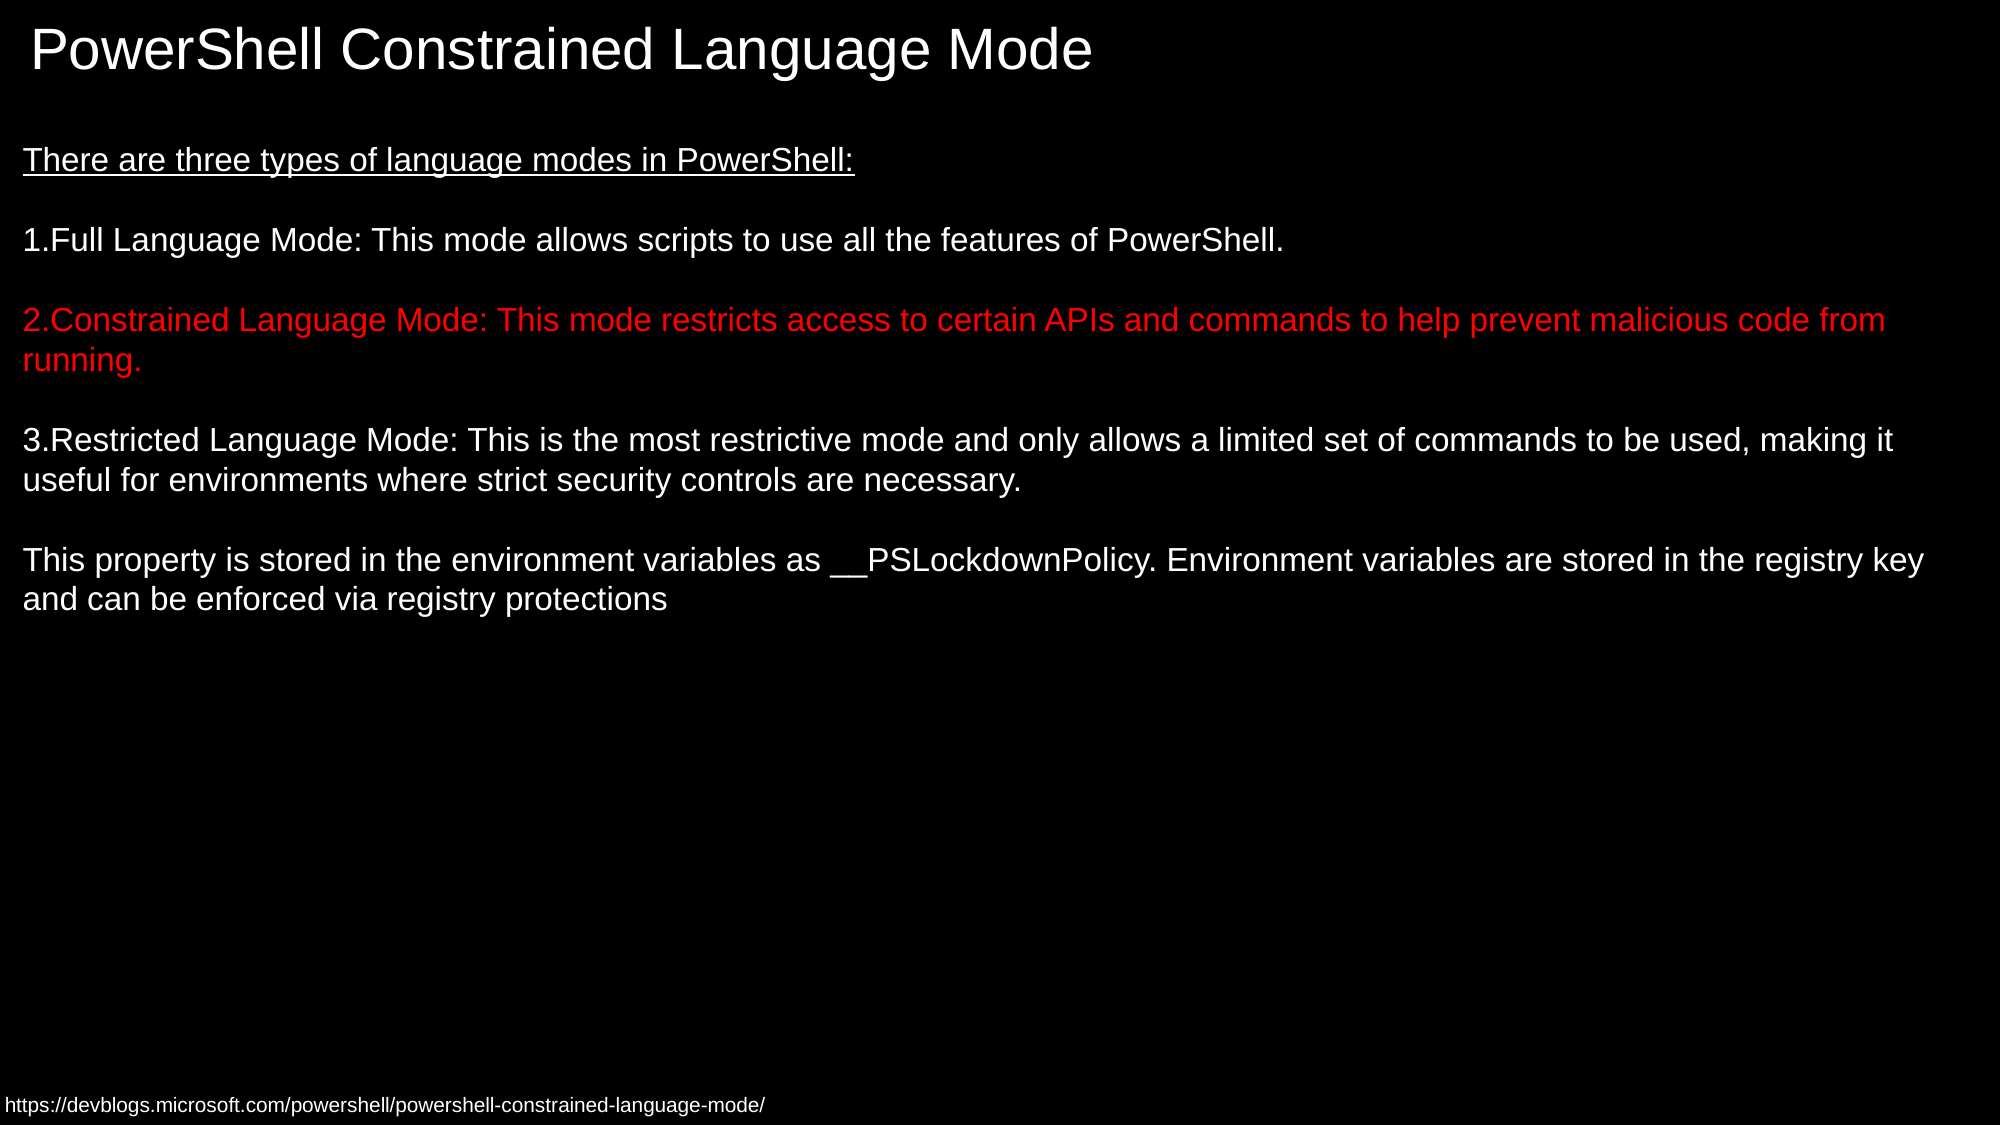

PowerShell Constrained Language Mode​

There are three types of language modes in PowerShell:

Full Language Mode: This mode allows scripts to use all the features of PowerShell.

Constrained Language Mode: This mode restricts access to certain APIs and commands to help prevent malicious code from running.

Restricted Language Mode: This is the most restrictive mode and only allows a limited set of commands to be used, making it useful for environments where strict security controls are necessary.

This property is stored in the environment variables as __PSLockdownPolicy. Environment variables are stored in the registry key and can be enforced via registry protections
https://devblogs.microsoft.com/powershell/powershell-constrained-language-mode/